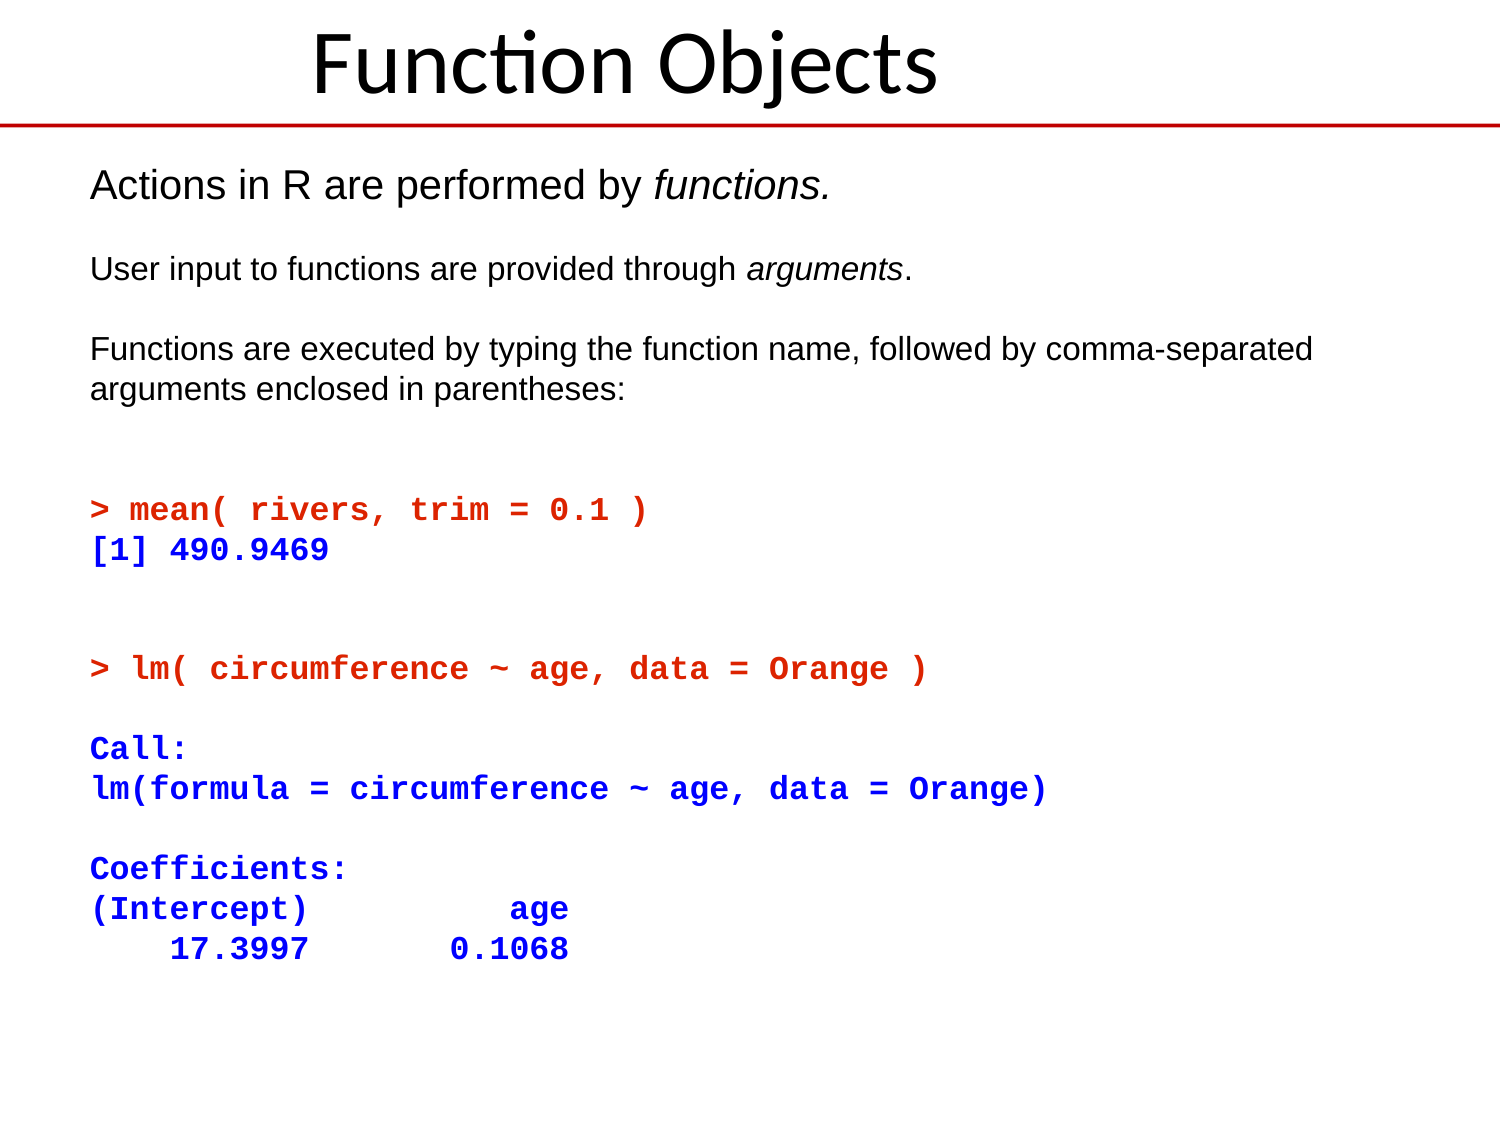

# Function Objects

Actions in R are performed by functions.

User input to functions are provided through arguments.

Functions are executed by typing the function name, followed by comma-separated arguments enclosed in parentheses:

> mean( rivers, trim = 0.1 )
[1] 490.9469

> lm( circumference ~ age, data = Orange )

Call:
lm(formula = circumference ~ age, data = Orange)

Coefficients:
(Intercept)          age
    17.3997       0.1068